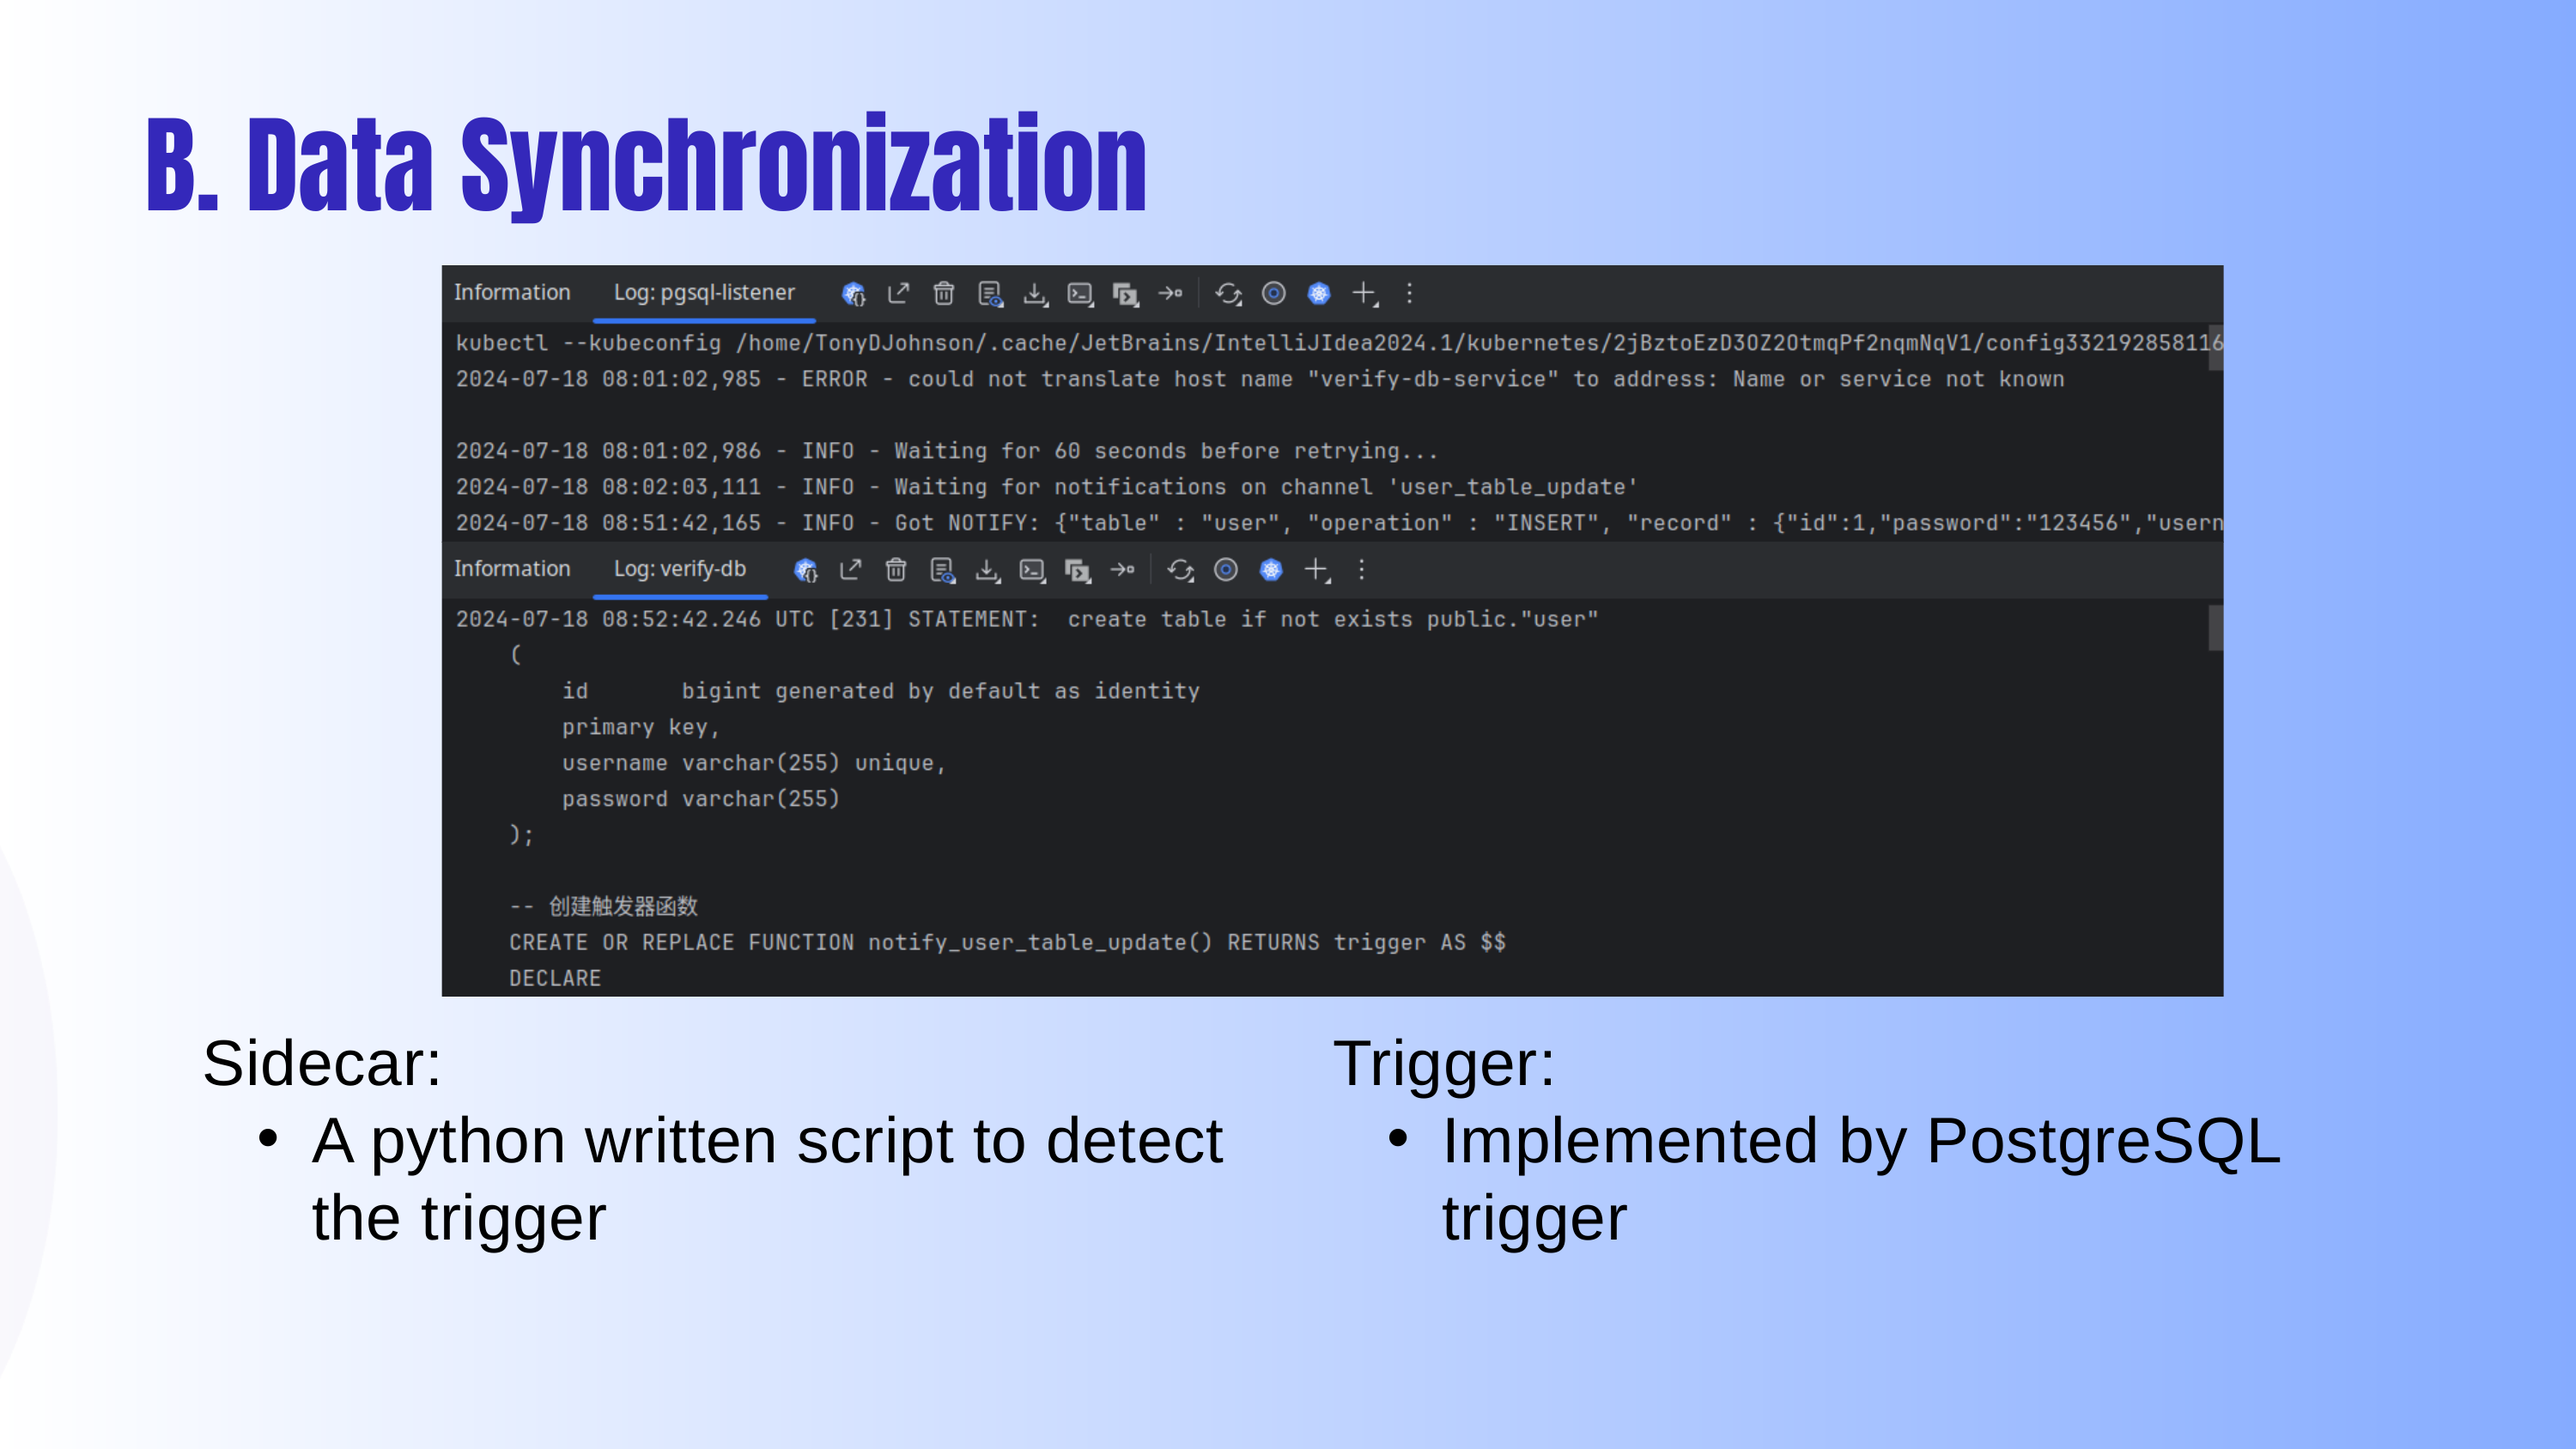

B. Data Synchronization

Sidecar:
A python written script to detect the trigger
Trigger:
Implemented by PostgreSQL trigger